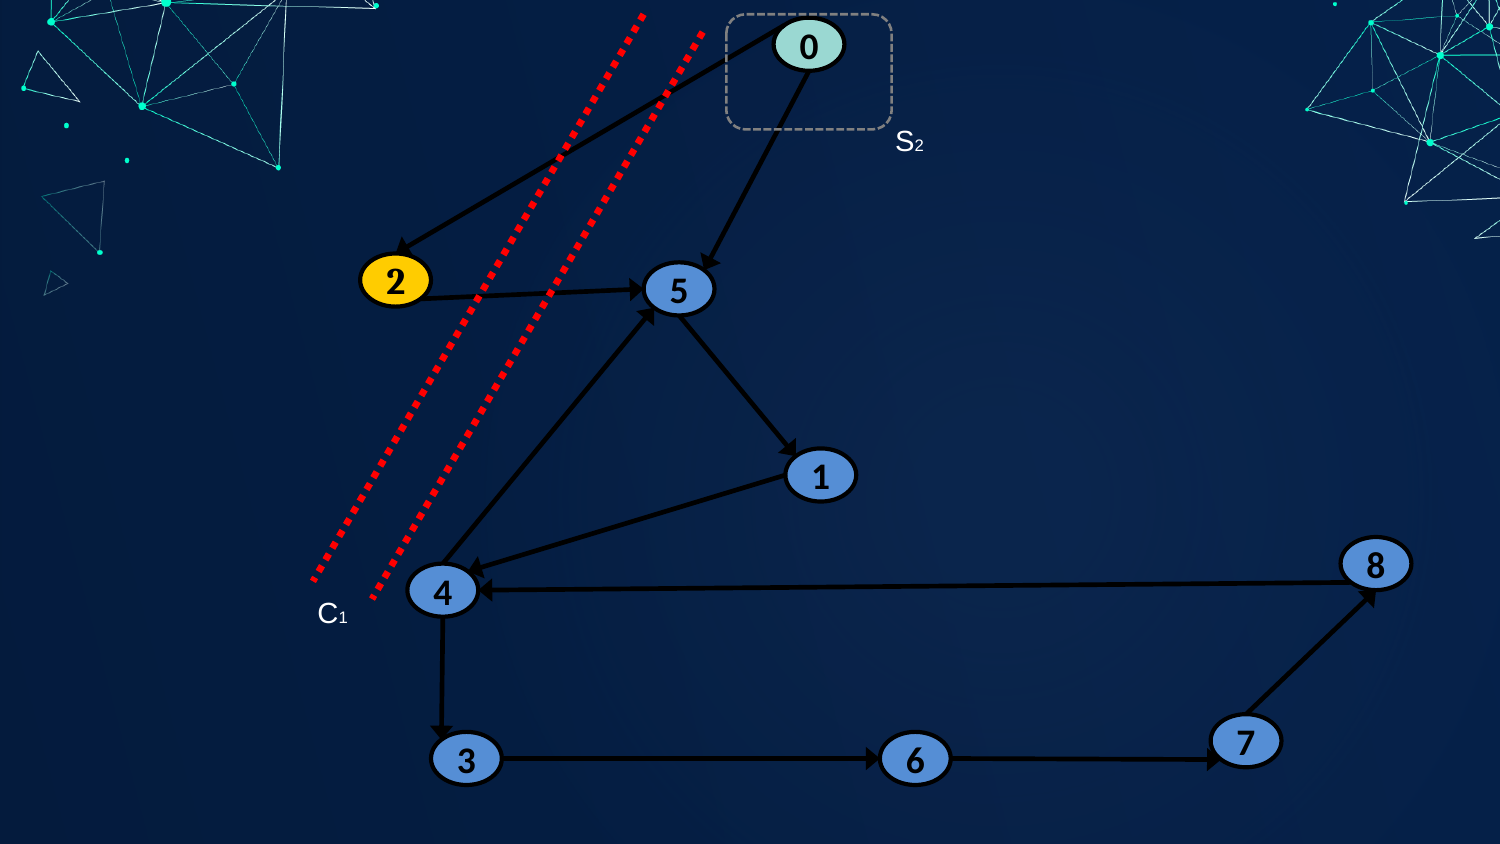

0
S2
2
5
1
8
4
C1
7
3
6